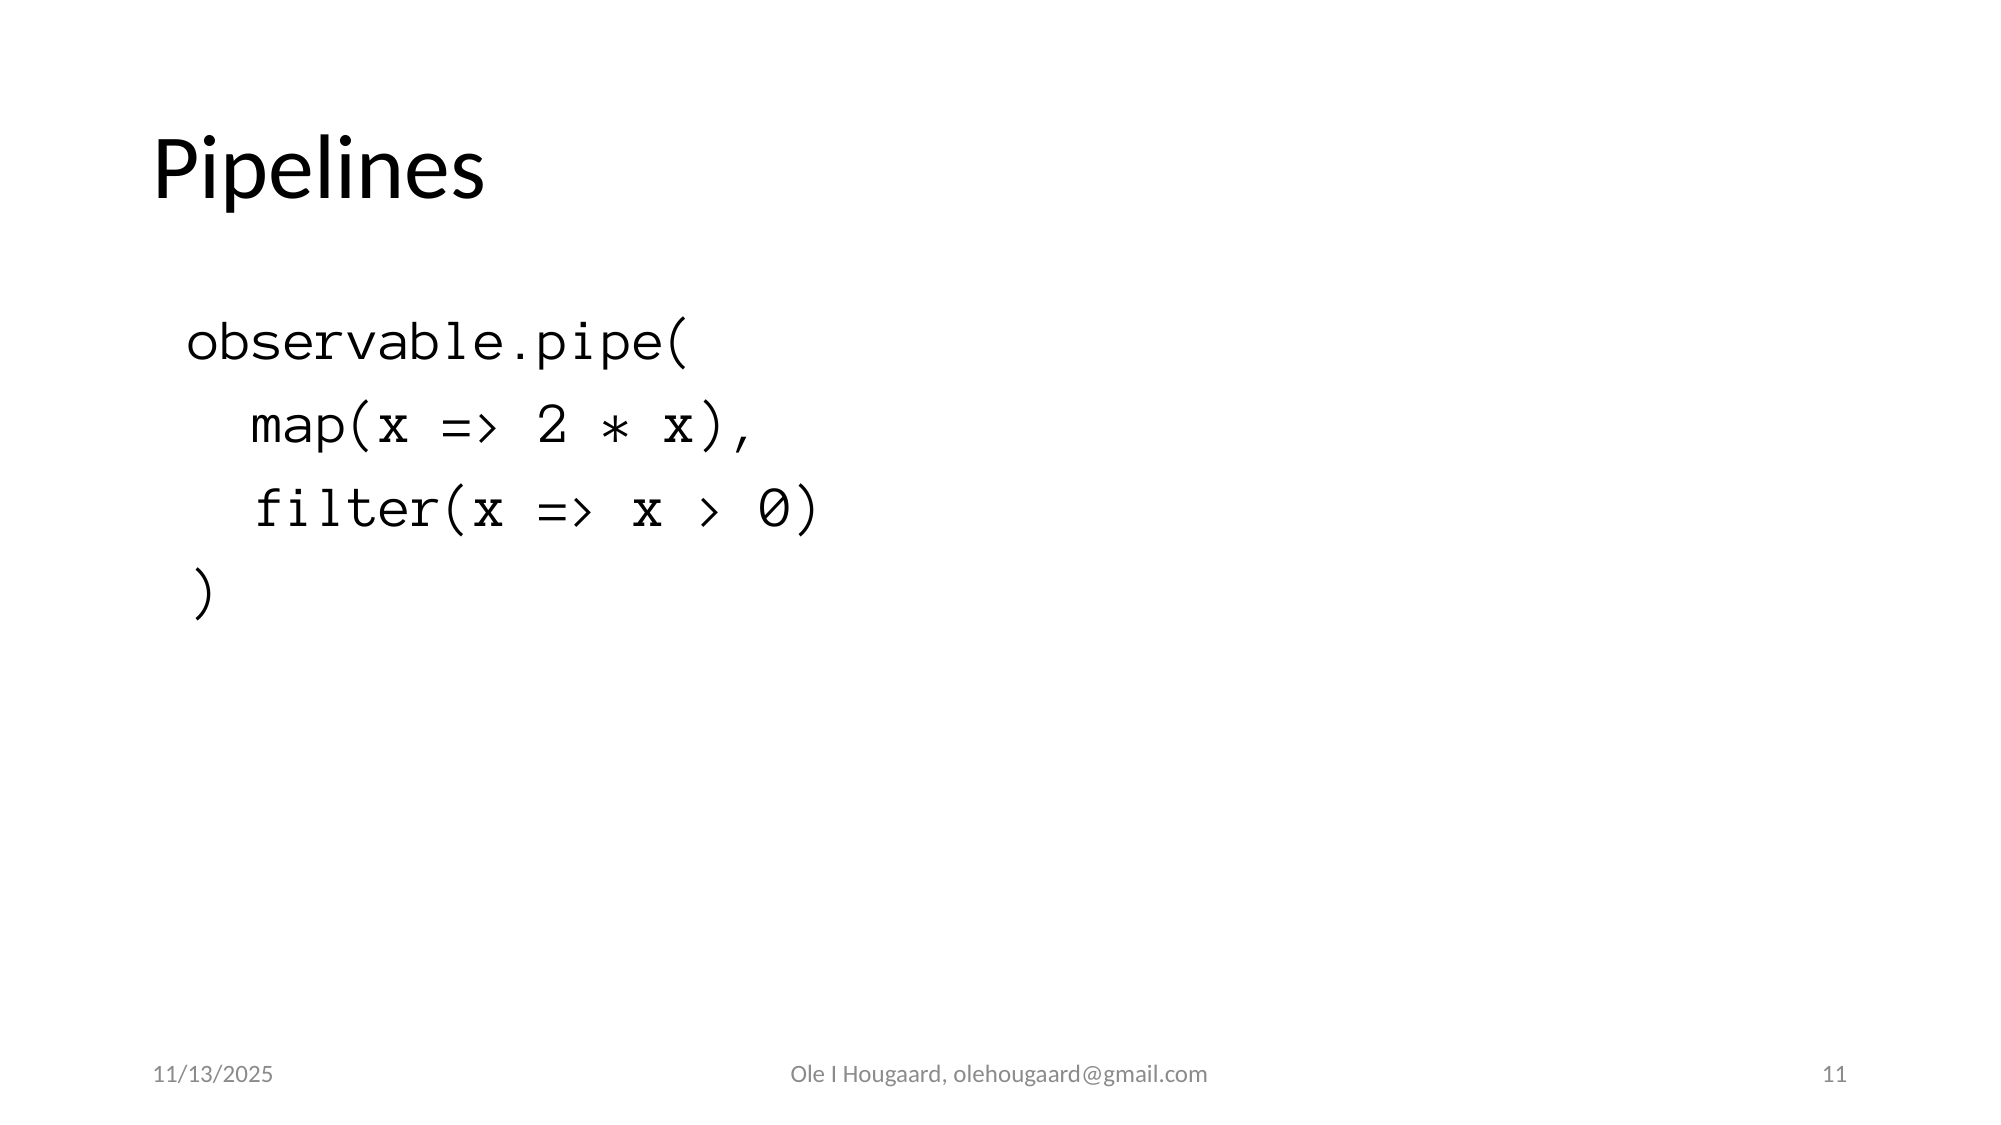

Ole I Hougaard, olehougaard@gmail.com
11
11/13/2025
# Pipelines
observable.pipe(
  map(x => 2 * x),
  filter(x => x > 0)
)